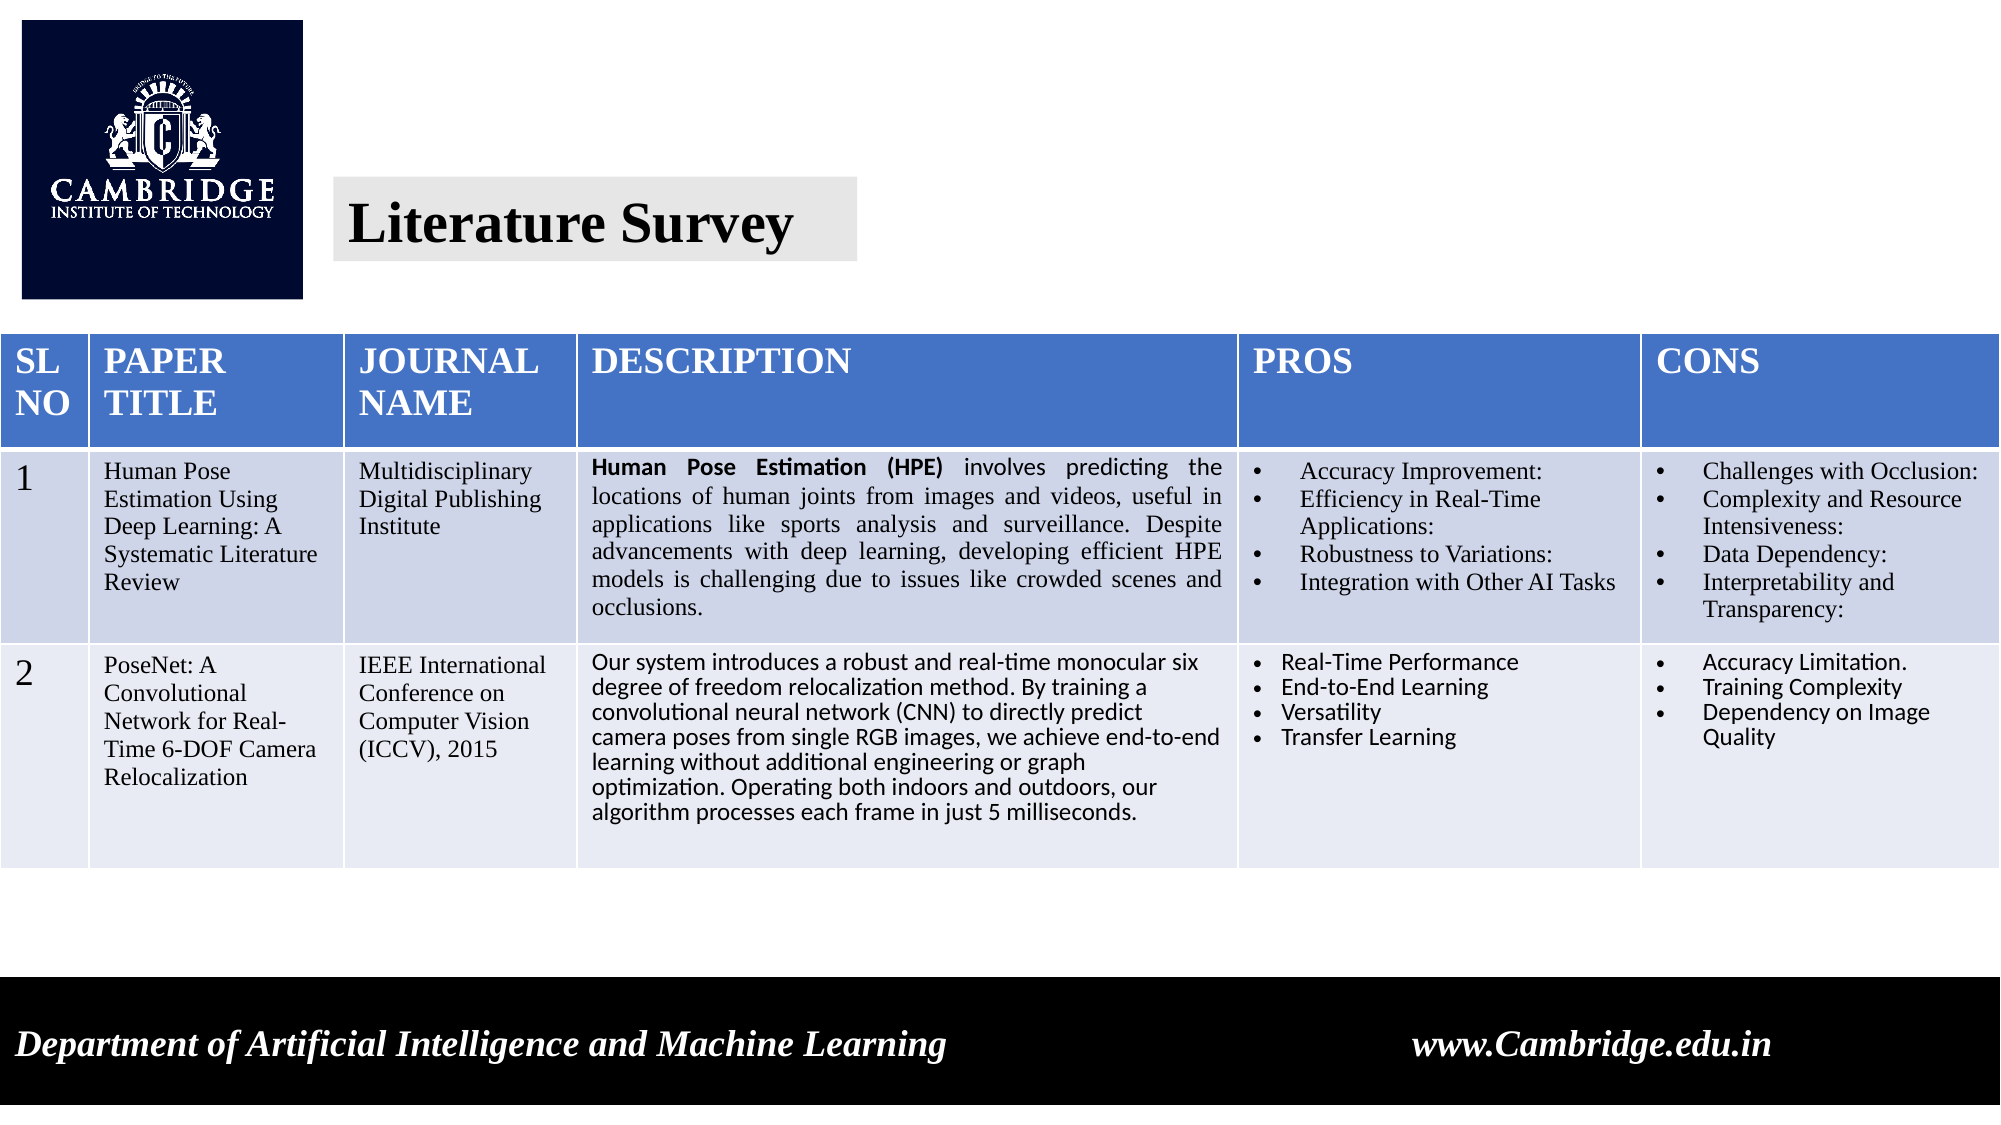

Literature Survey
| SL NO | PAPER TITLE | JOURNAL NAME | DESCRIPTION | PROS | CONS |
| --- | --- | --- | --- | --- | --- |
| 1 | Human Pose Estimation Using Deep Learning: A Systematic Literature Review | Multidisciplinary Digital Publishing Institute | Human Pose Estimation (HPE) involves predicting the locations of human joints from images and videos, useful in applications like sports analysis and surveillance. Despite advancements with deep learning, developing efficient HPE models is challenging due to issues like crowded scenes and occlusions. | Accuracy Improvement: Efficiency in Real-Time Applications: Robustness to Variations: Integration with Other AI Tasks | Challenges with Occlusion: Complexity and Resource Intensiveness: Data Dependency: Interpretability and Transparency: |
| 2 | PoseNet: A Convolutional Network for Real-Time 6-DOF Camera Relocalization | IEEE International Conference on Computer Vision (ICCV), 2015 | Our system introduces a robust and real-time monocular six degree of freedom relocalization method. By training a convolutional neural network (CNN) to directly predict camera poses from single RGB images, we achieve end-to-end learning without additional engineering or graph optimization. Operating both indoors and outdoors, our algorithm processes each frame in just 5 milliseconds. | Real-Time Performance End-to-End Learning Versatility Transfer Learning | Accuracy Limitation. Training Complexity Dependency on Image Quality |
Department of Artificial Intelligence and Machine Learning                                                 www.Cambridge.edu.in